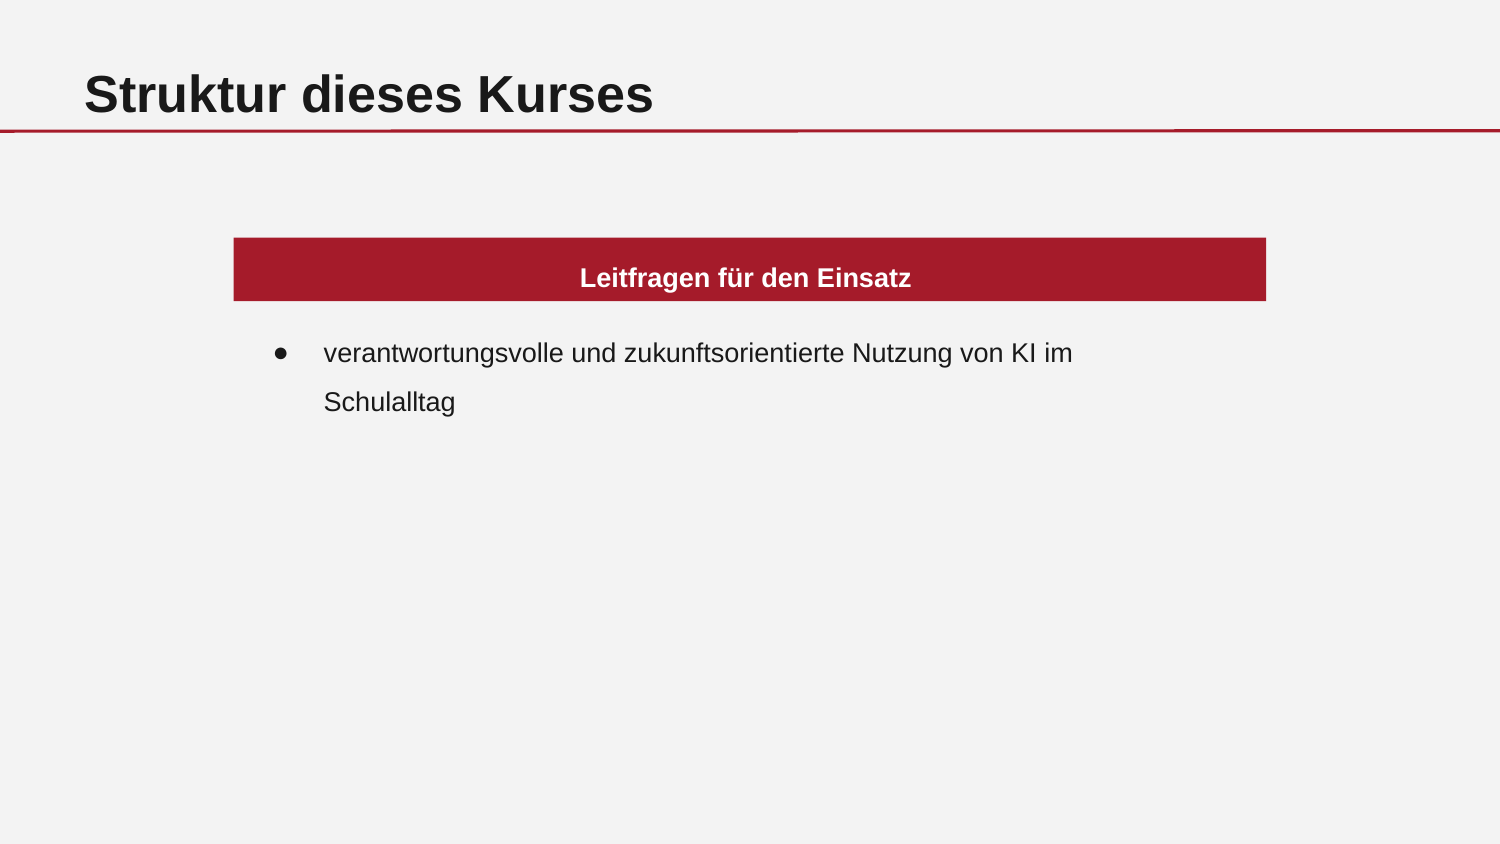

Struktur dieses Kurses

Leitfragen für den Einsatz
verantwortungsvolle und zukunftsorientierte Nutzung von KI im Schulalltag